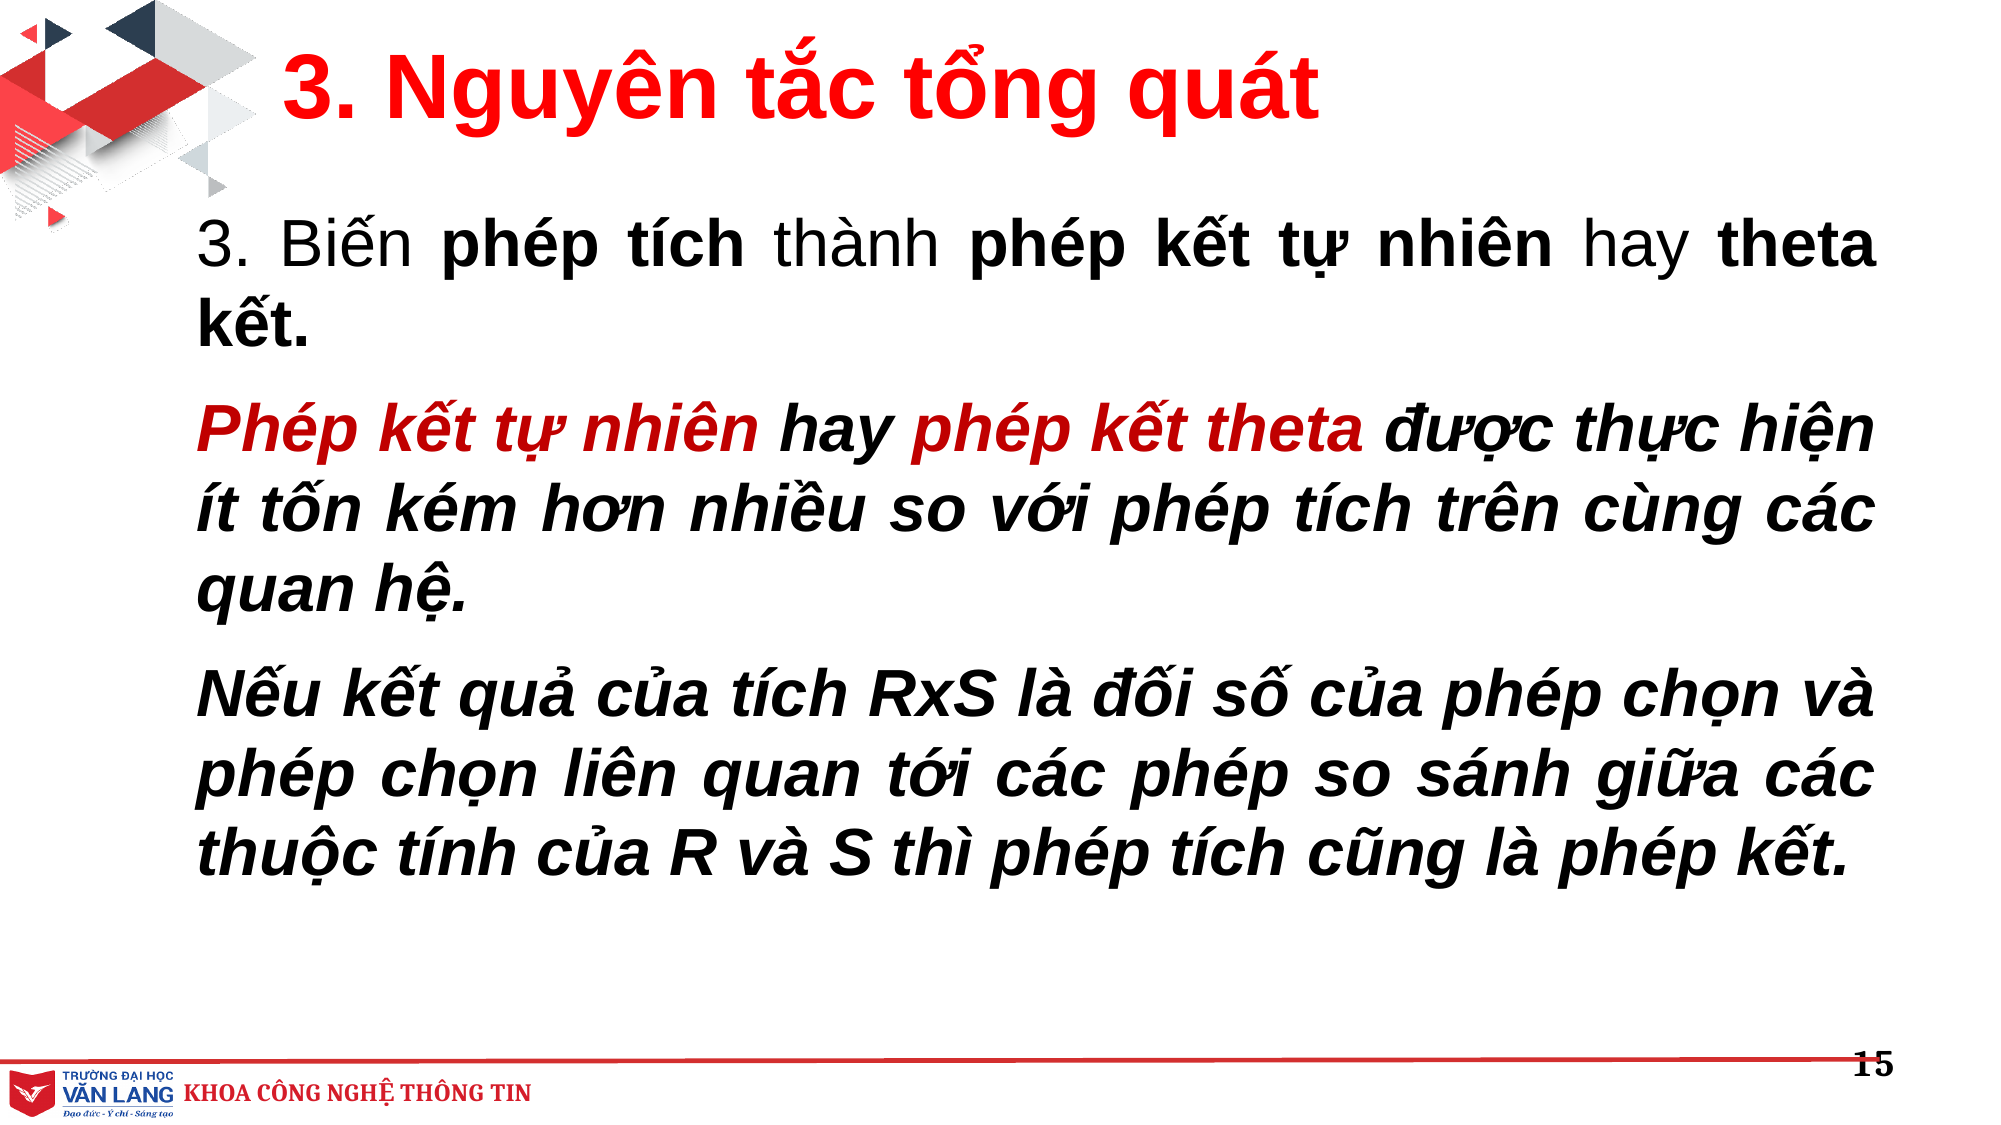

3. Nguyên tắc tổng quát

3. Biến phép tích thành phép kết tự nhiên hay theta kết.
Phép kết tự nhiên hay phép kết theta được thực hiện ít tốn kém hơn nhiều so với phép tích trên cùng các quan hệ.
Nếu kết quả của tích RxS là đối số của phép chọn và phép chọn liên quan tới các phép so sánh giữa các thuộc tính của R và S thì phép tích cũng là phép kết.